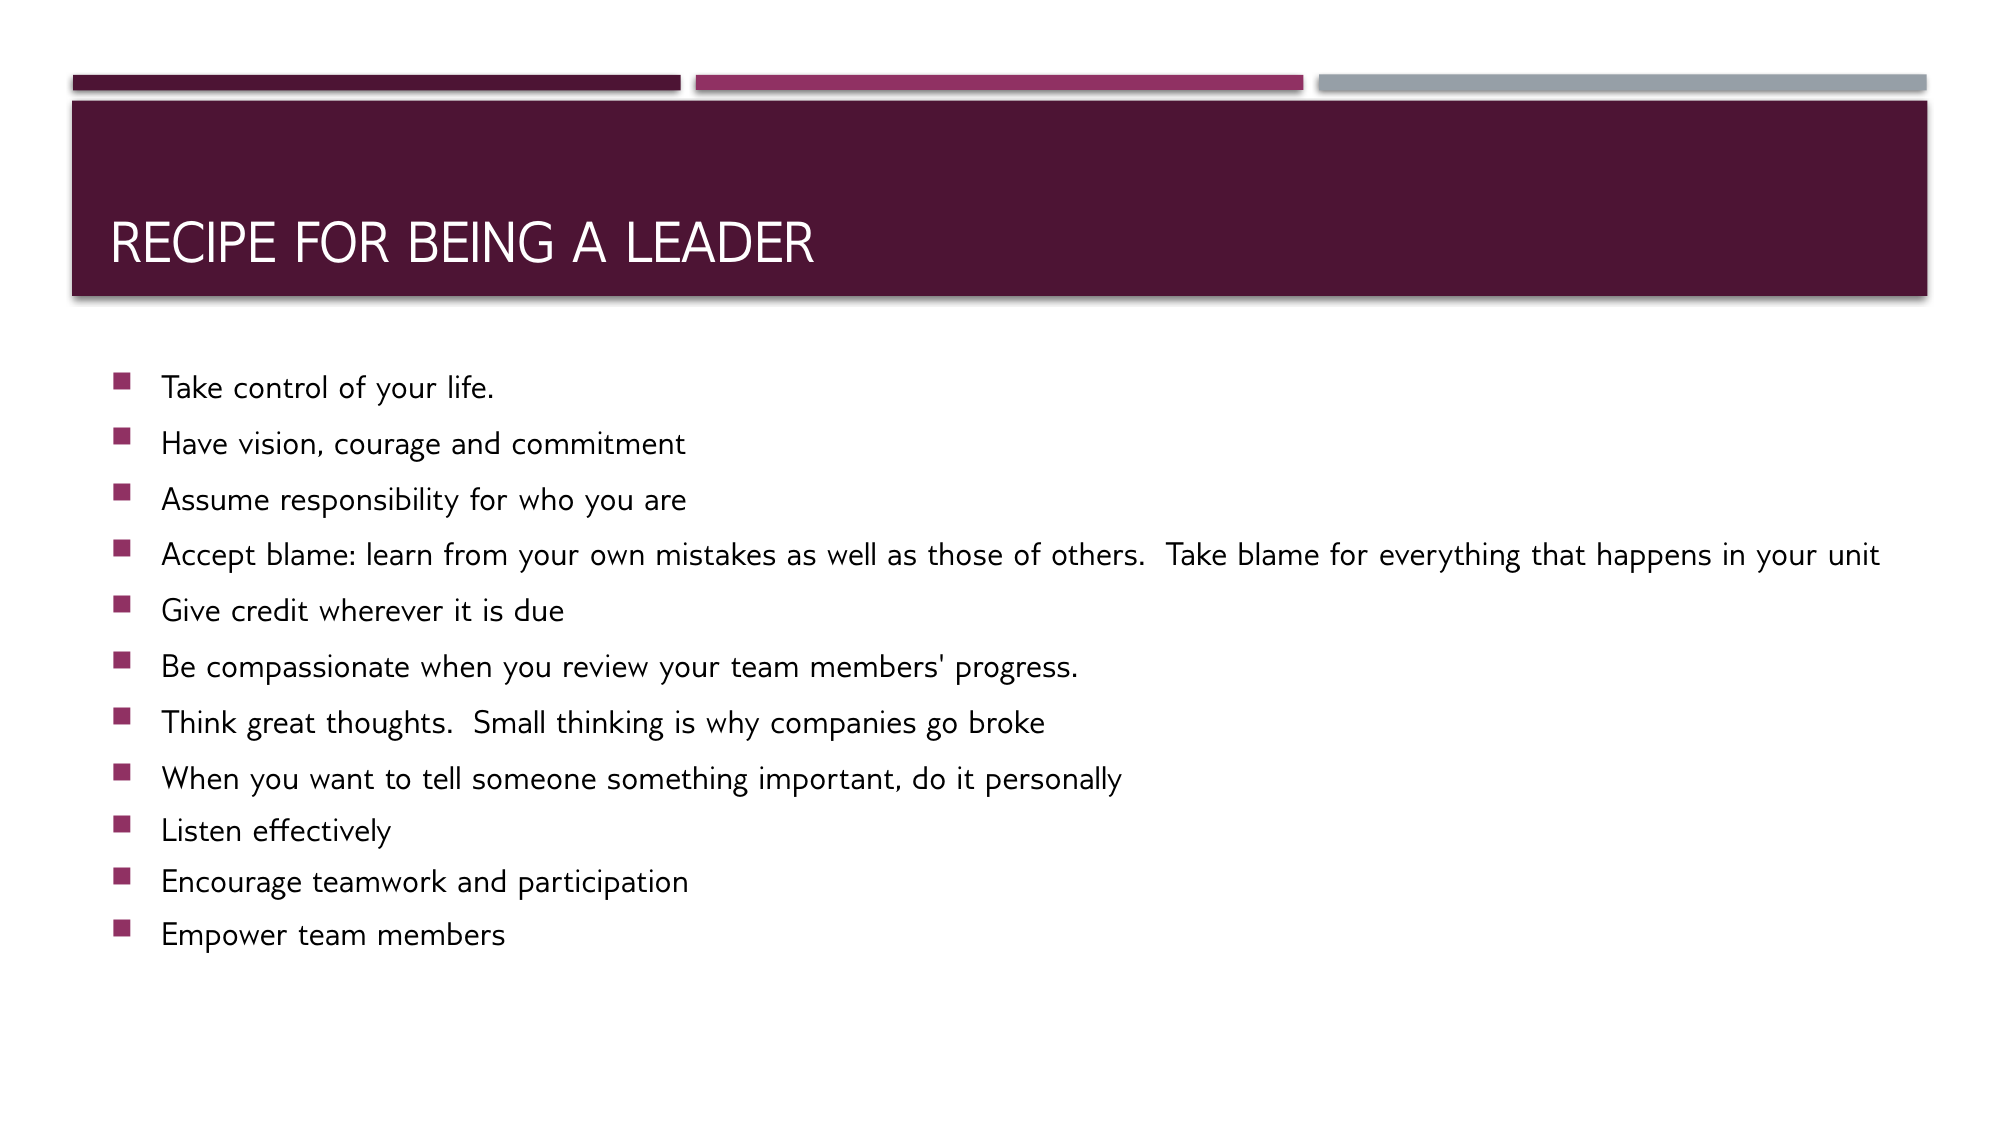

# Recipe for being a Leader
Take control of your life.
Have vision, courage and commitment
Assume responsibility for who you are
Accept blame: learn from your own mistakes as well as those of others.  Take blame for everything that happens in your unit
Give credit wherever it is due
Be compassionate when you review your team members' progress.
Think great thoughts.  Small thinking is why companies go broke
When you want to tell someone something important, do it personally
Listen effectively
Encourage teamwork and participation
Empower team members